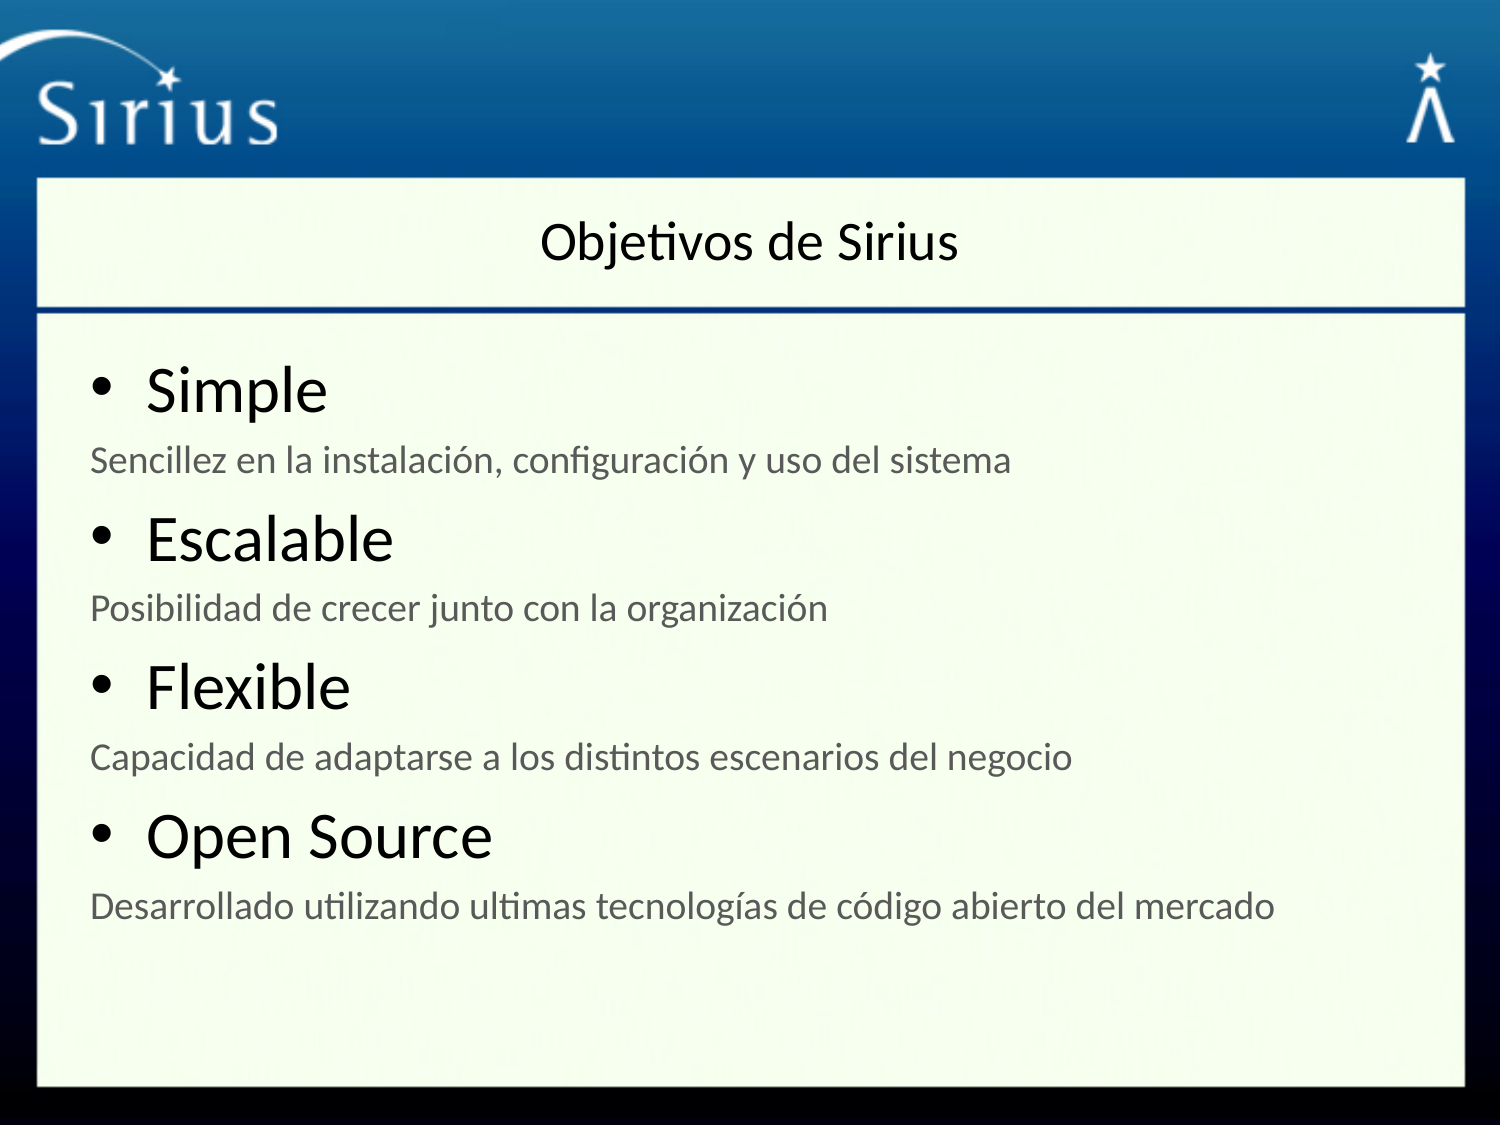

# Objetivos de Sirius
Simple
Sencillez en la instalación, configuración y uso del sistema
Escalable
Posibilidad de crecer junto con la organización
Flexible
Capacidad de adaptarse a los distintos escenarios del negocio
Open Source
Desarrollado utilizando ultimas tecnologías de código abierto del mercado